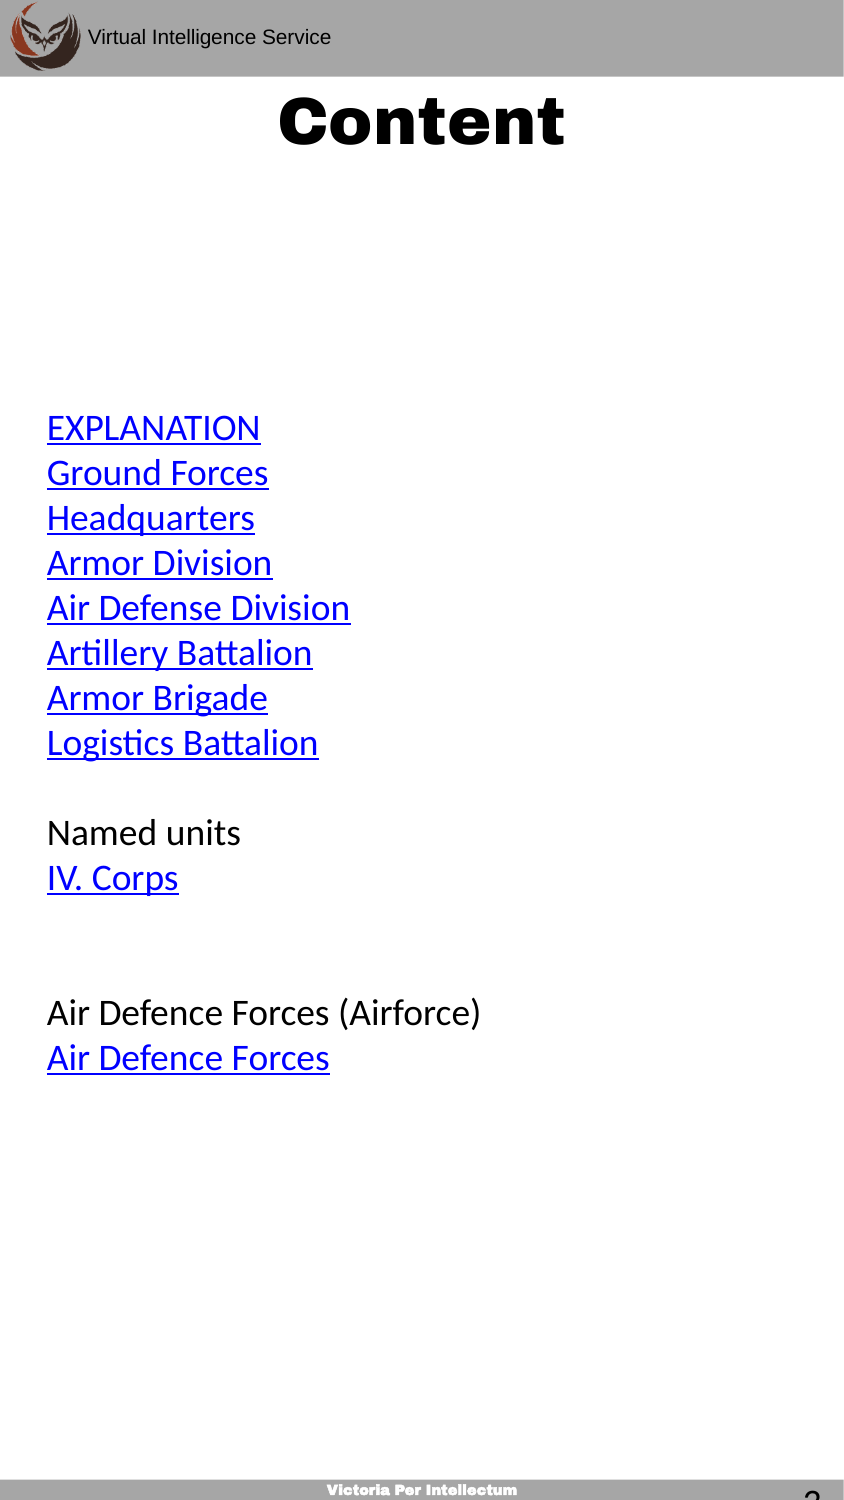

# Content
EXPLANATION
Ground Forces
Headquarters
Armor Division
Air Defense Division
Artillery Battalion
Armor Brigade
Logistics Battalion

Named units
IV. Corps

Air Defence Forces (Airforce)
Air Defence Forces

3